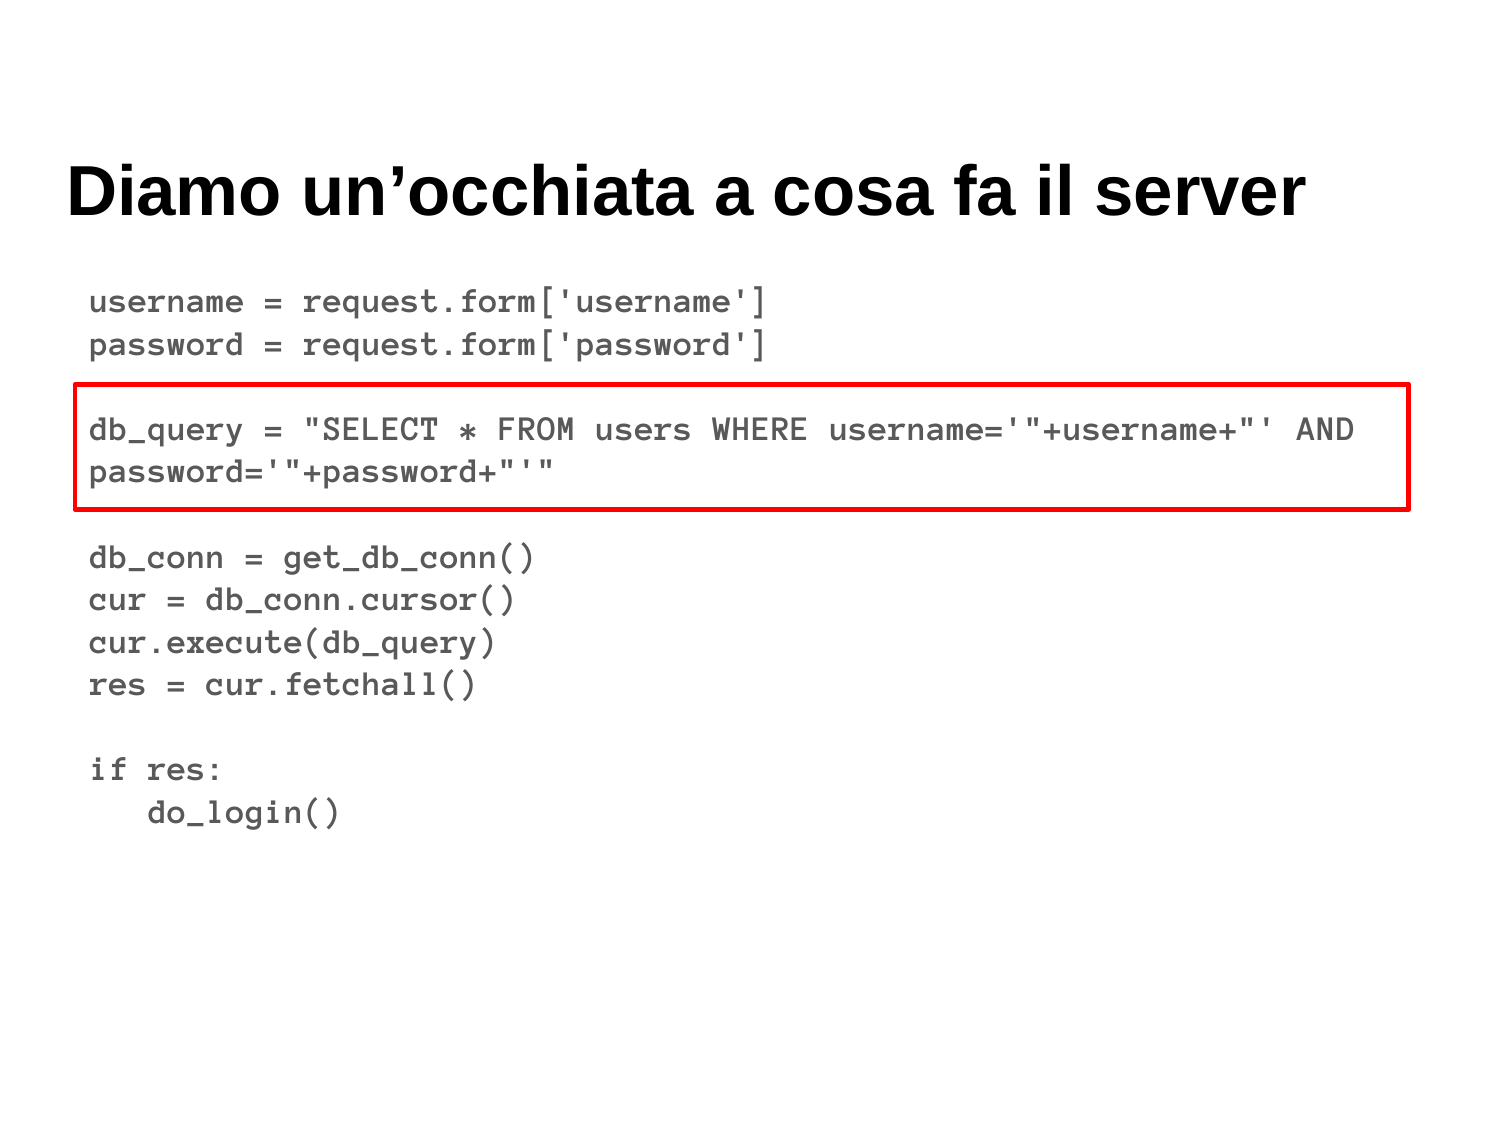

# Diamo un’occhiata a cosa fa il server
username = request.form['username']
password = request.form['password']

db_query = "SELECT * FROM users WHERE username='"+username+"' AND password='"+password+"'"

db_conn = get_db_conn()
cur = db_conn.cursor()
cur.execute(db_query)
res = cur.fetchall()

if res:
   do_login()

46